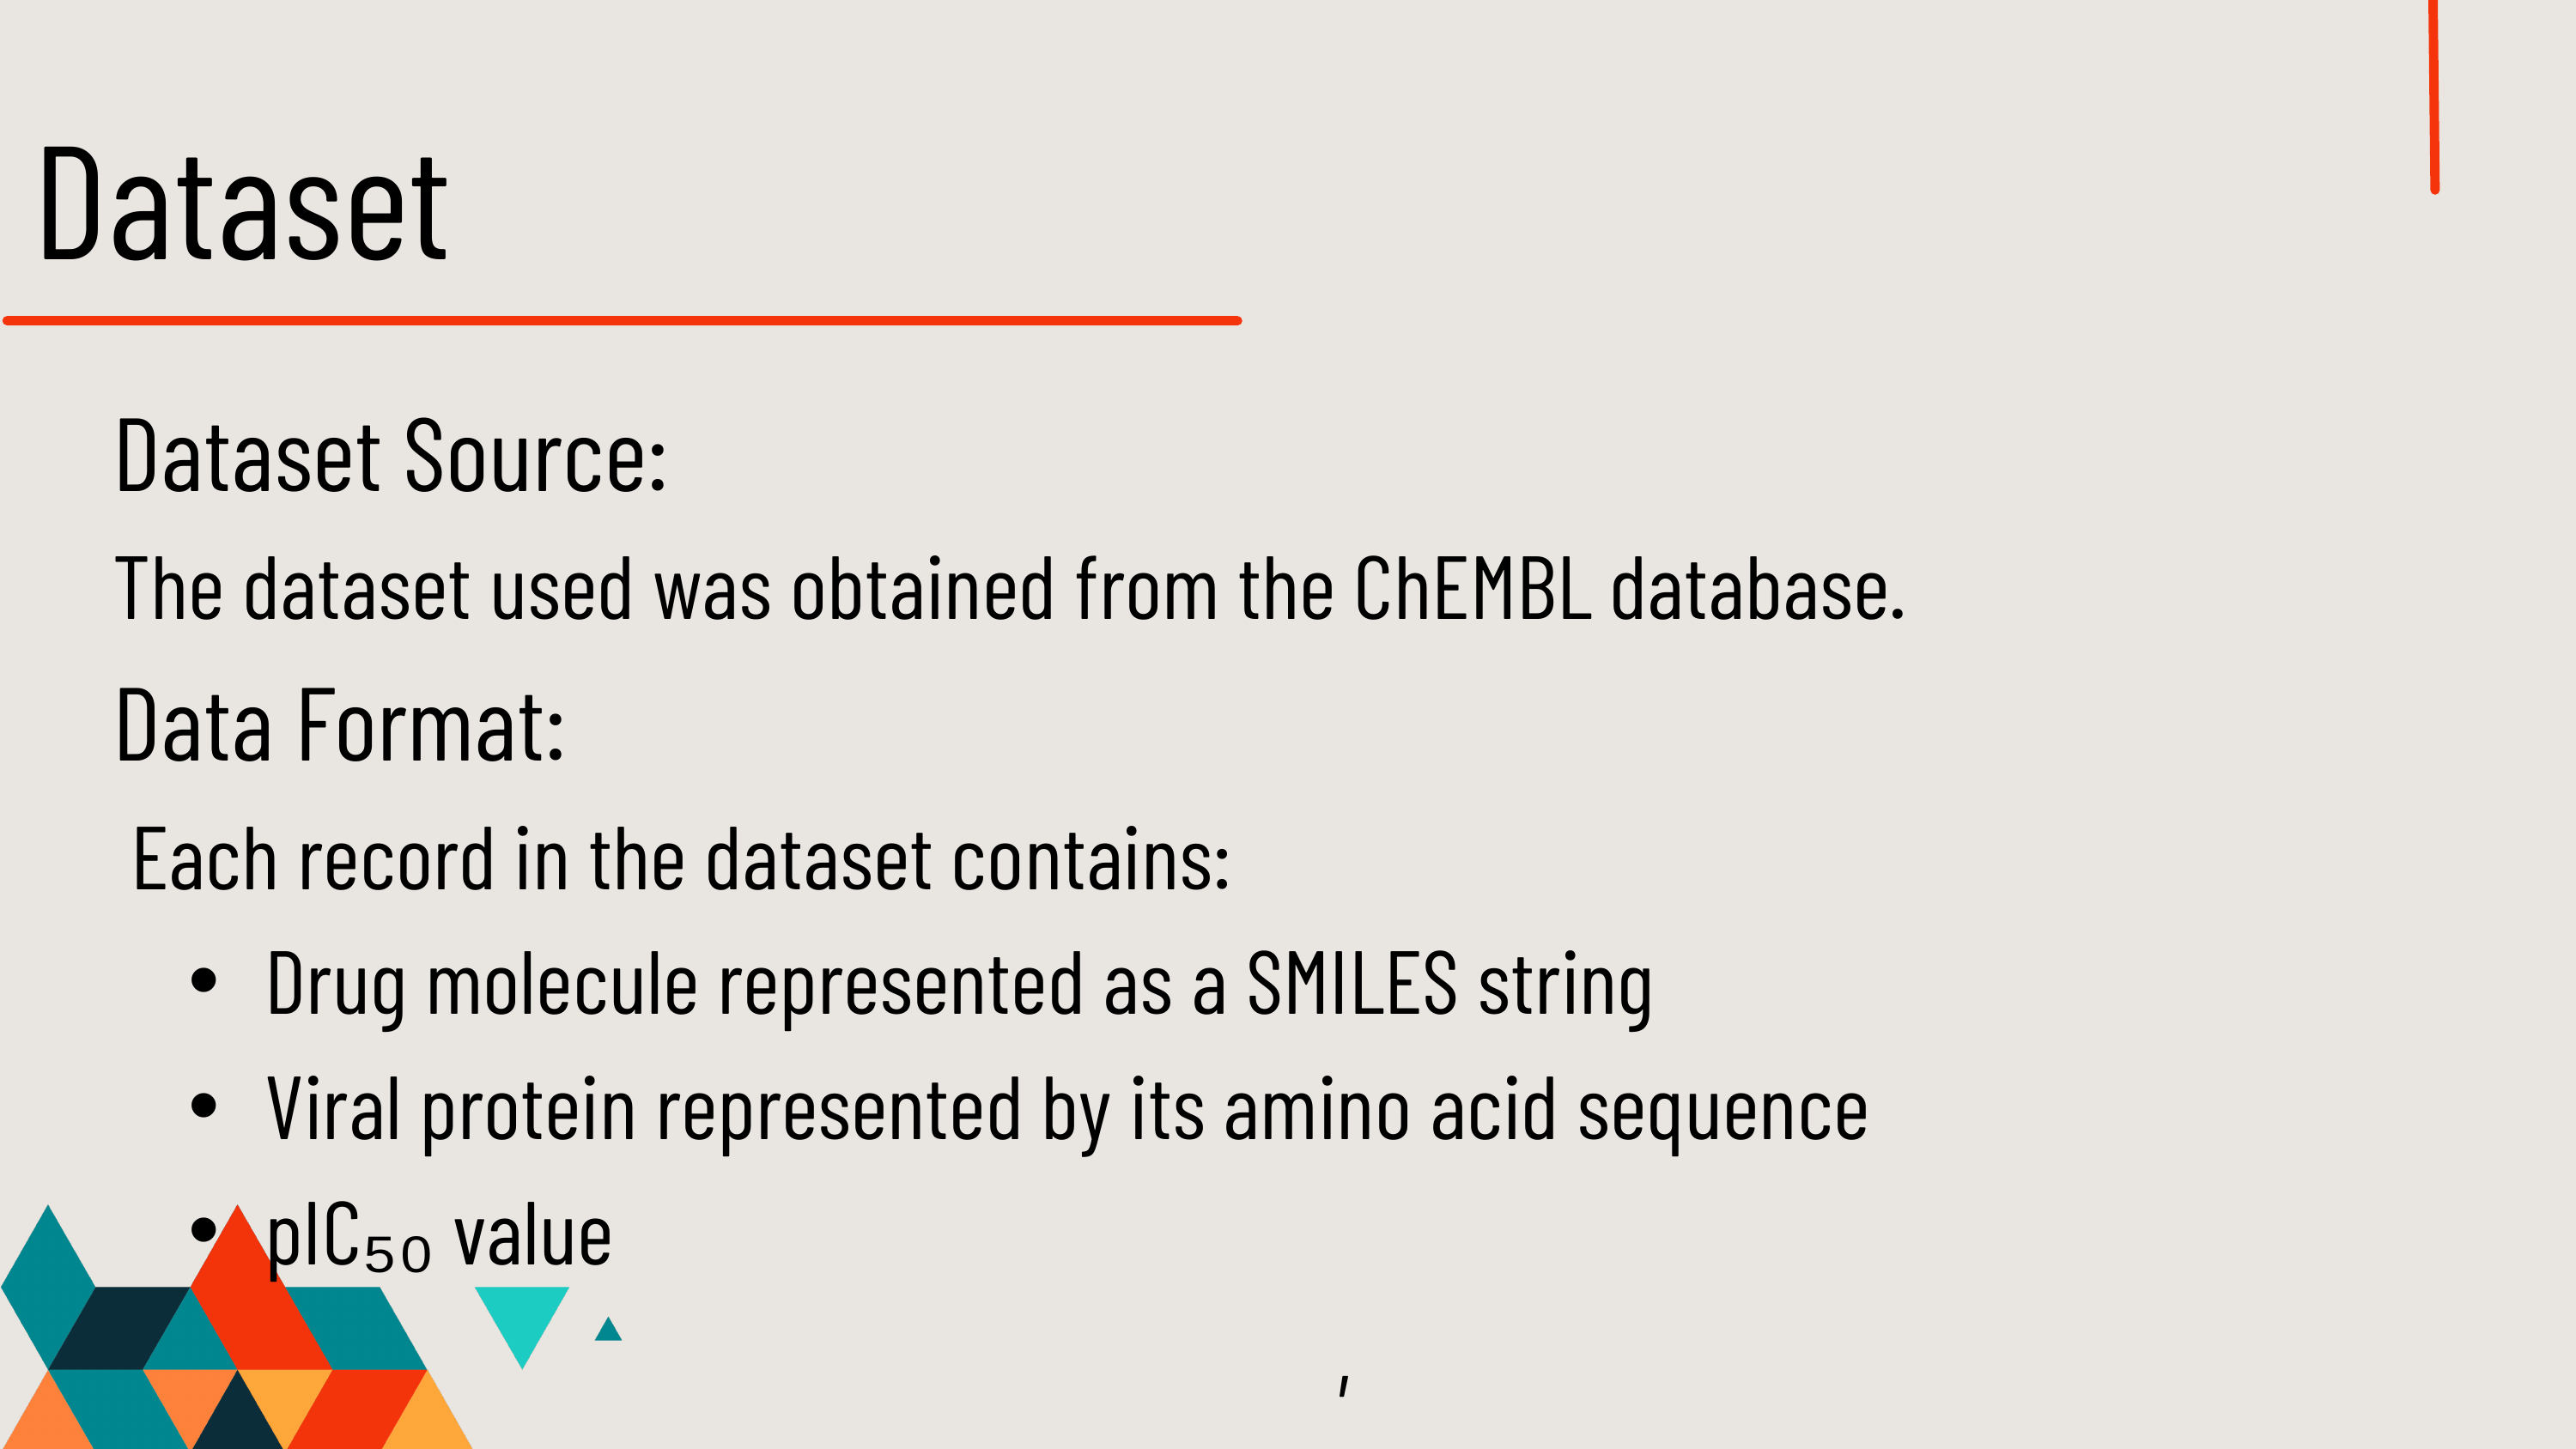

Dataset

Dataset Source:
The dataset used was obtained from the ChEMBL database.
Data Format:
 Each record in the dataset contains:
Drug molecule represented as a SMILES string
Viral protein represented by its amino acid sequence
pIC₅₀ value
,